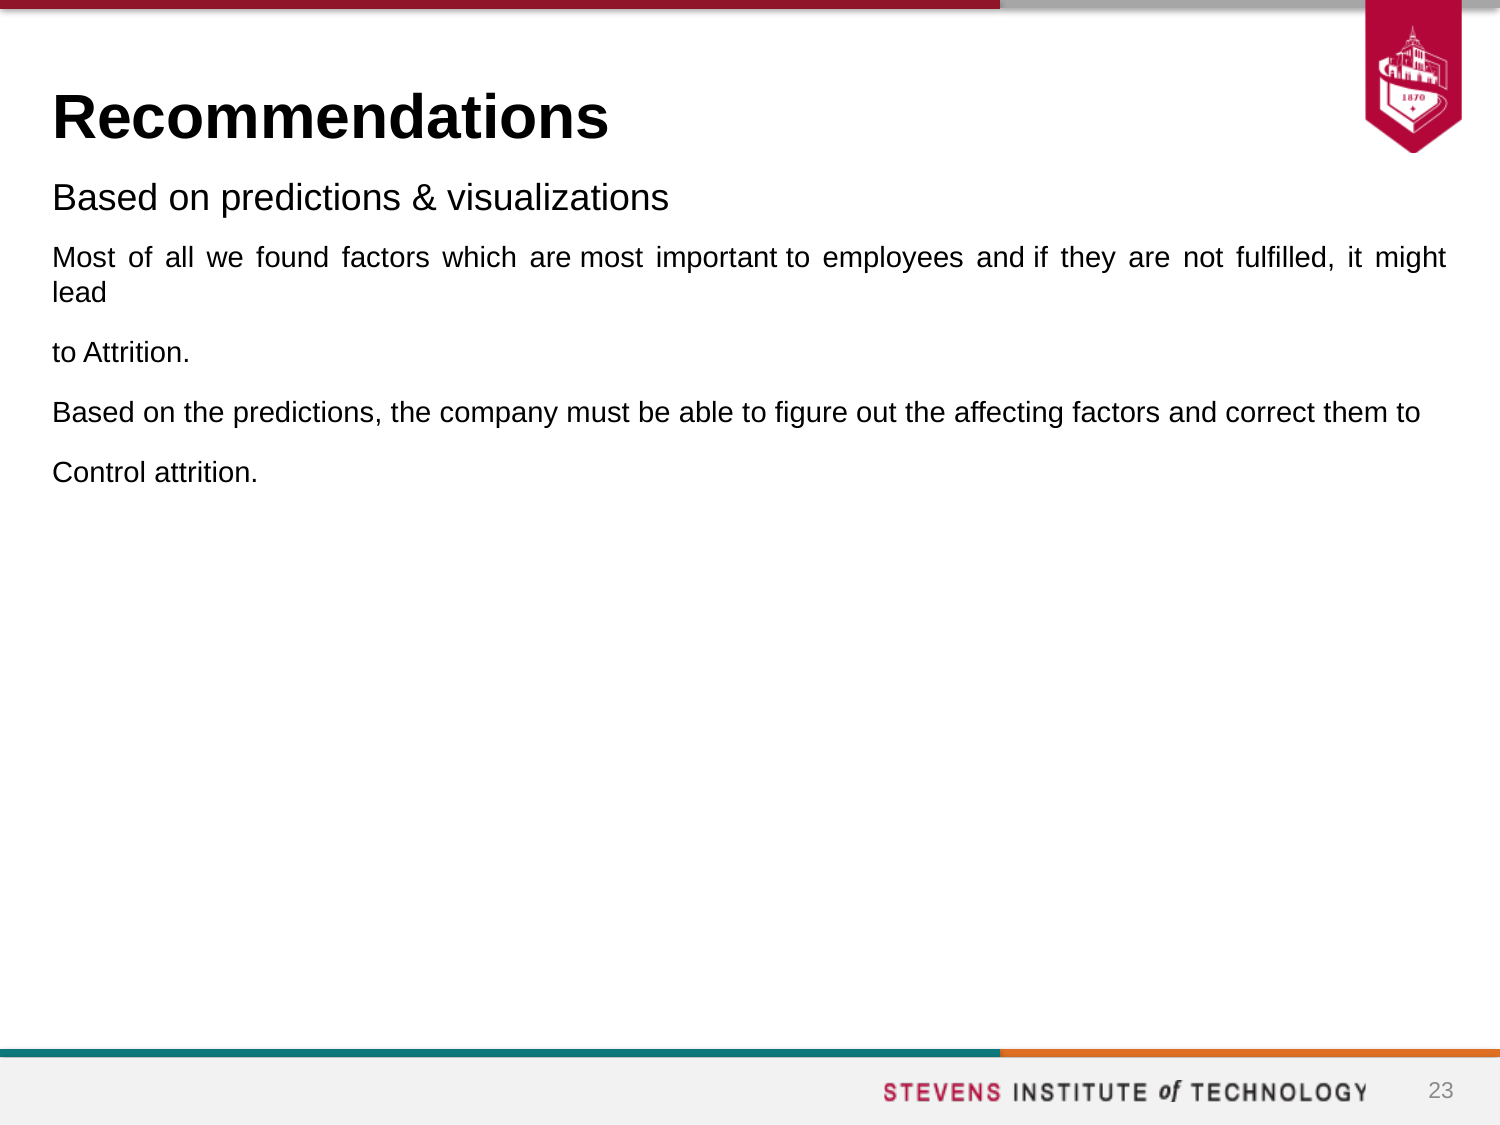

# Recommendations
Based on predictions & visualizations
Most of all we found factors which are most important to employees and if they are not fulfilled, it might lead
to Attrition.
Based on the predictions, the company must be able to figure out the affecting factors and correct them to
Control attrition.

23